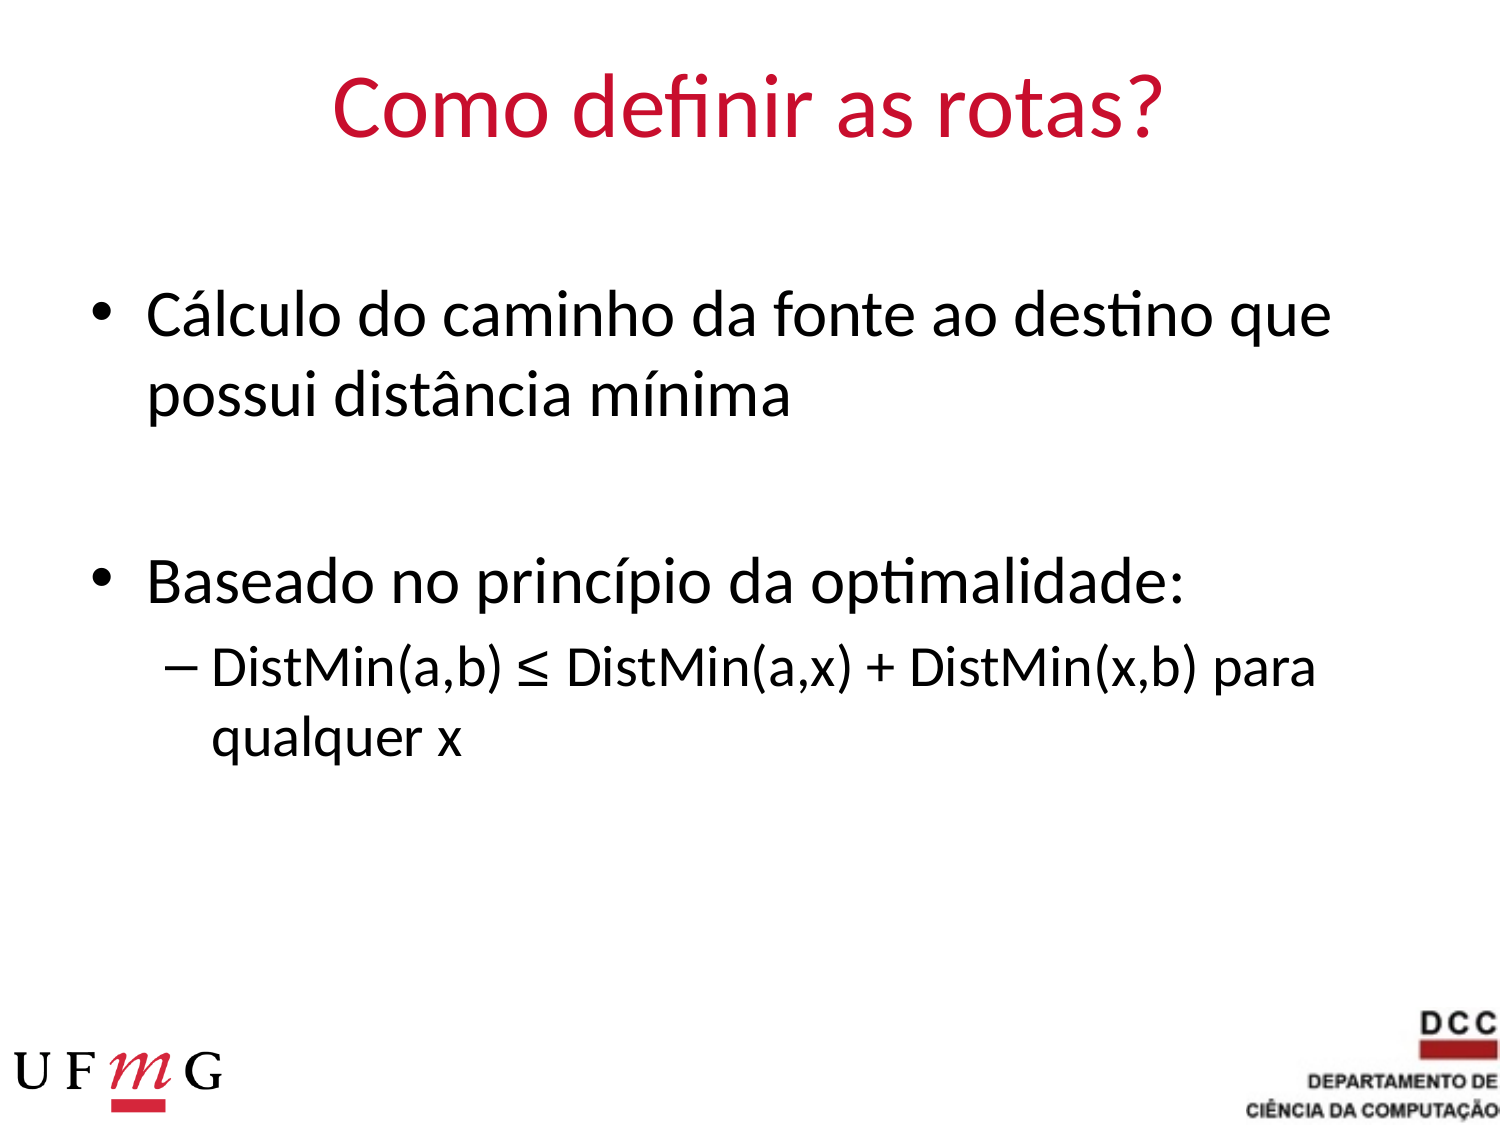

# Como definir as rotas?
Cálculo do caminho da fonte ao destino que possui distância mínima

Baseado no princípio da optimalidade:
DistMin(a,b) ≤ DistMin(a,x) + DistMin(x,b) para qualquer x